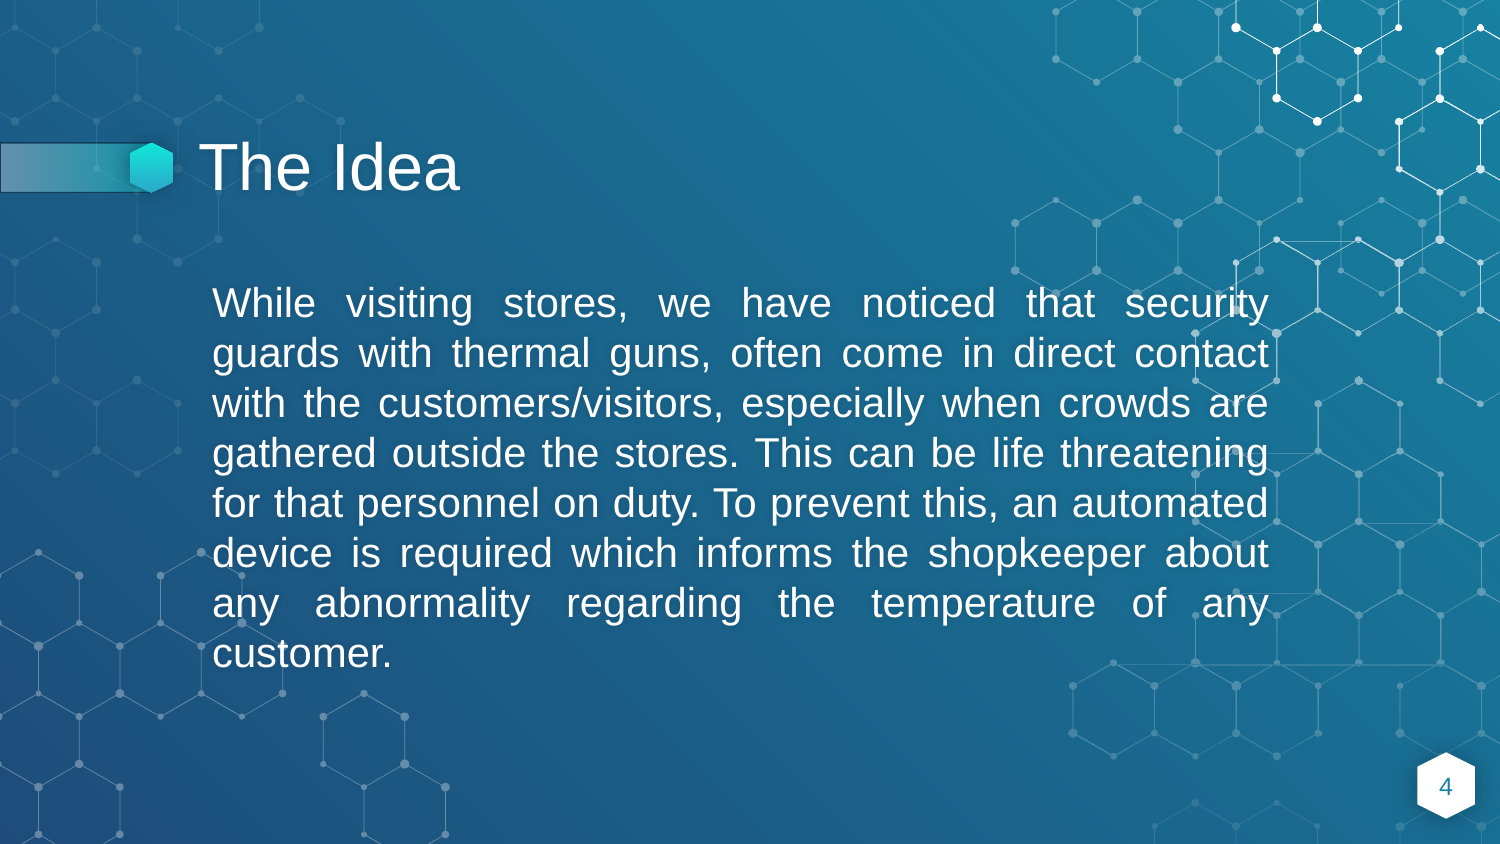

# The Idea
While visiting stores, we have noticed that security guards with thermal guns, often come in direct contact with the customers/visitors, especially when crowds are gathered outside the stores. This can be life threatening for that personnel on duty. To prevent this, an automated device is required which informs the shopkeeper about any abnormality regarding the temperature of any customer.
4